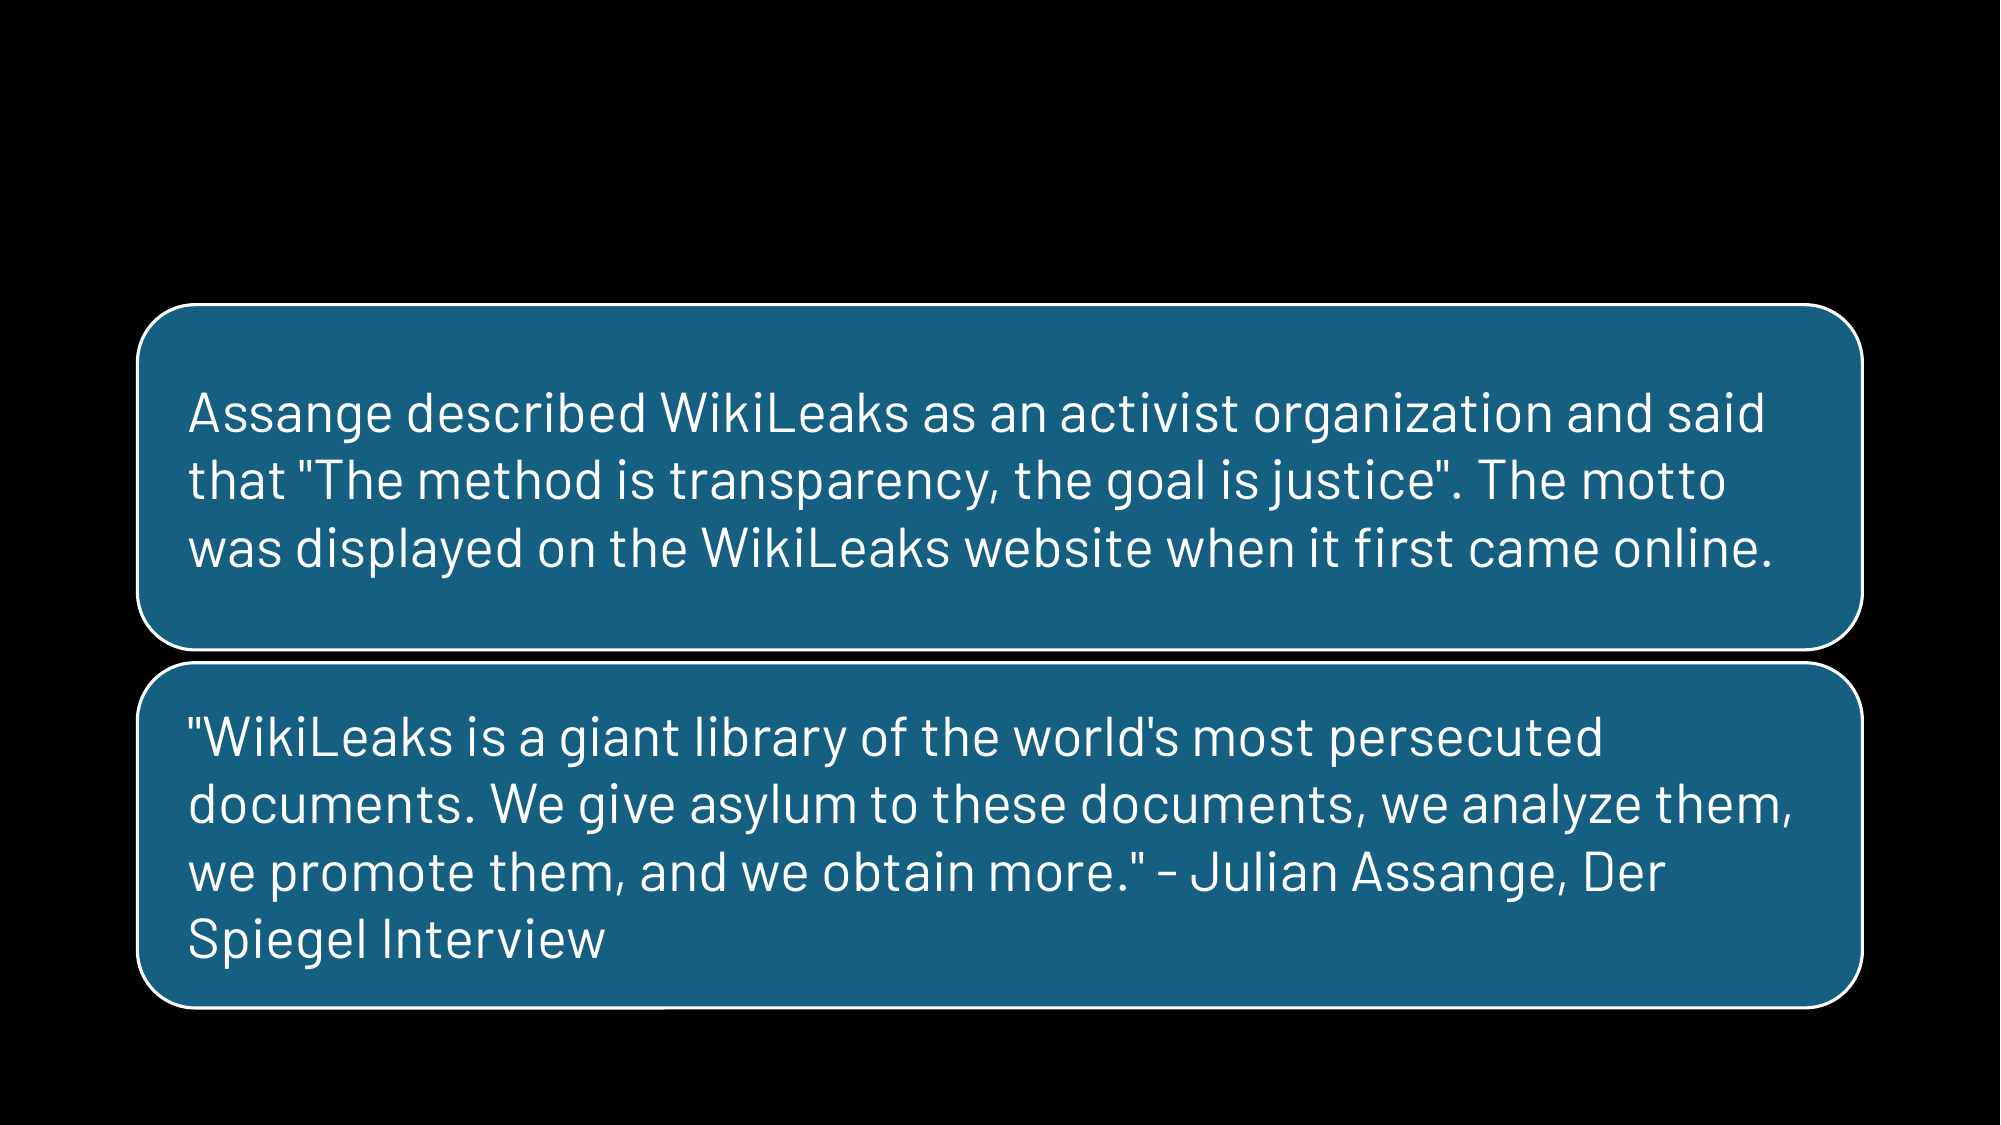

Assange described WikiLeaks as an activist organization and said that "The method is transparency, the goal is justice". The motto was displayed on the WikiLeaks website when it first came online.
"WikiLeaks is a giant library of the world's most persecuted documents. We give asylum to these documents, we analyze them, we promote them, and we obtain more." - Julian Assange, Der Spiegel Interview